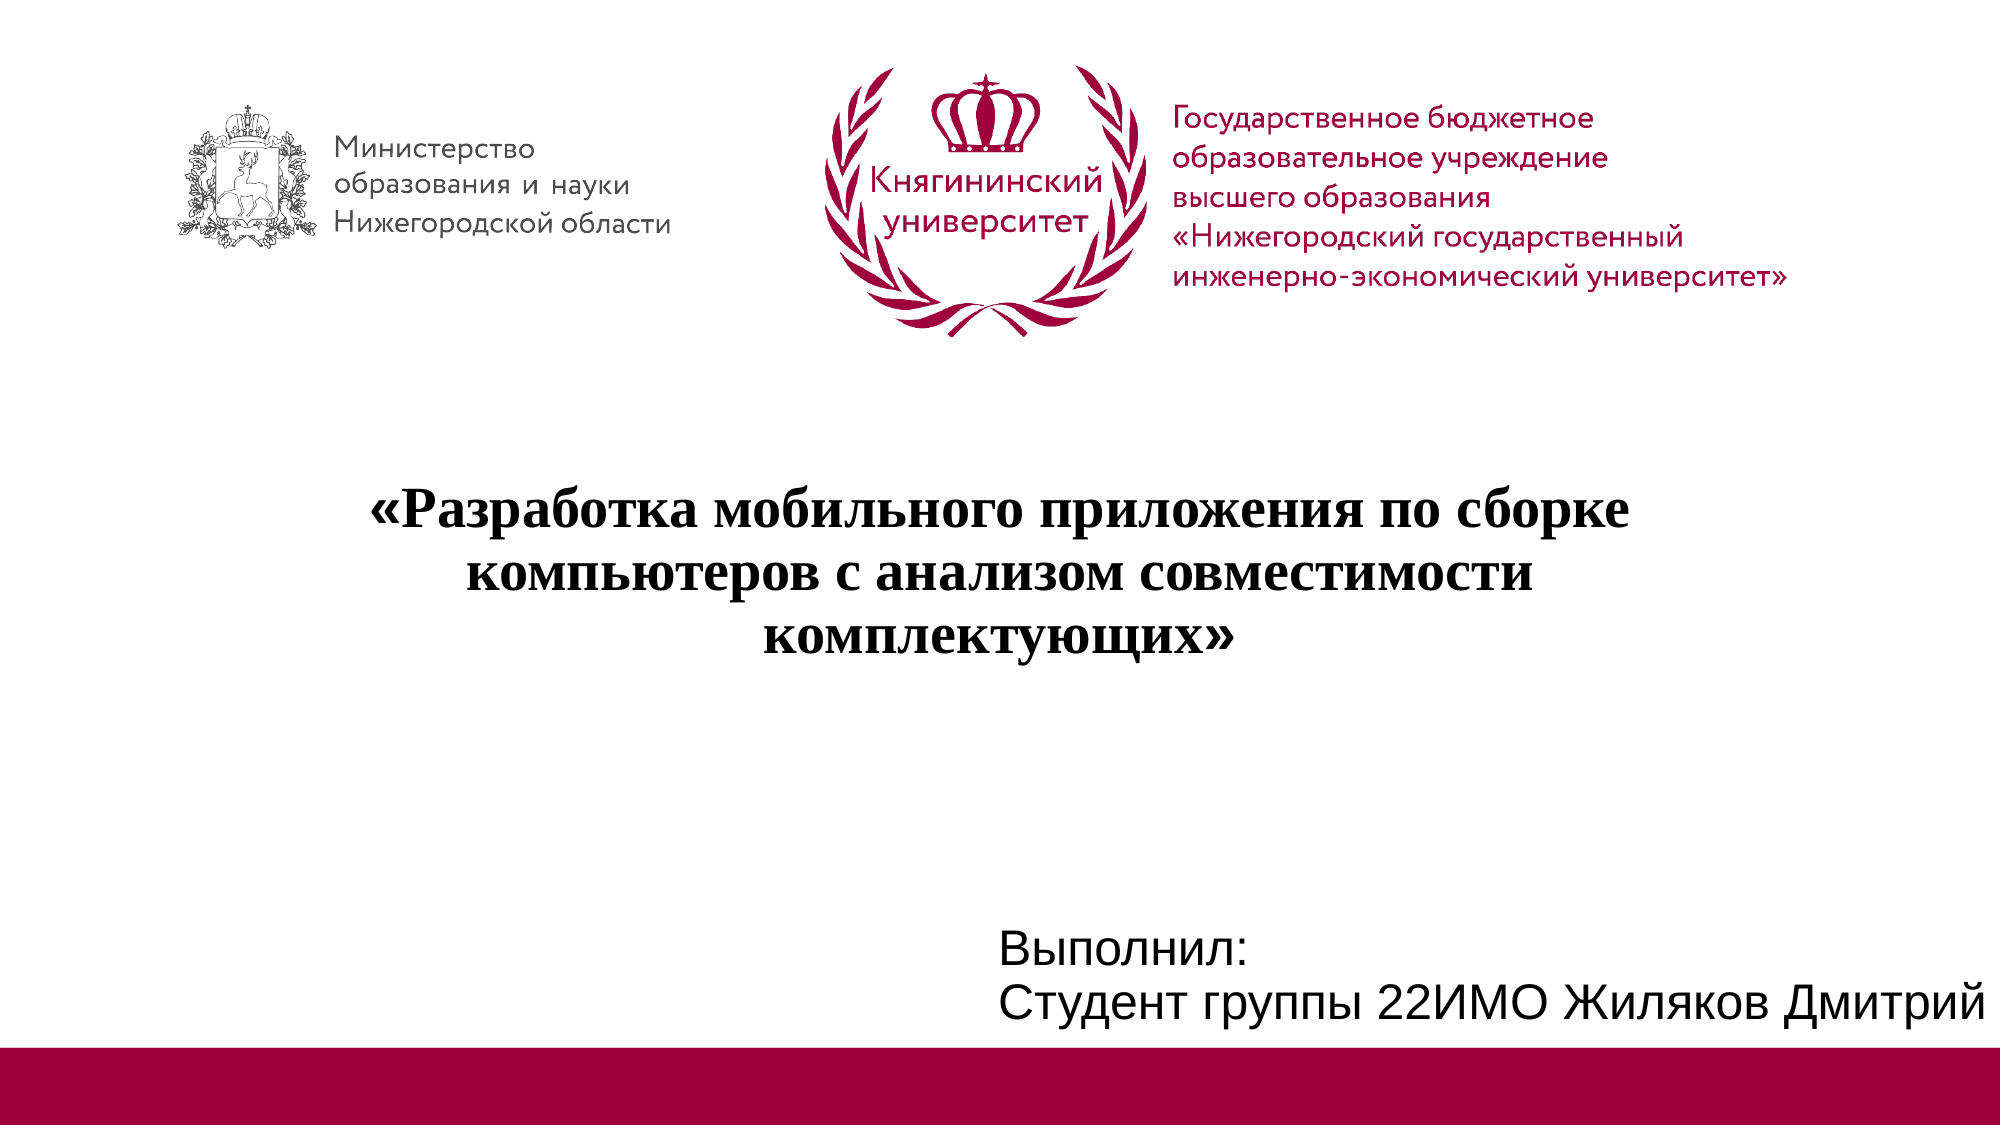

# «Разработка мобильного приложения по сборке компьютеров с анализом совместимости комплектующих»
Выполнил:
Студент группы 22ИМО Жиляков Дмитрий